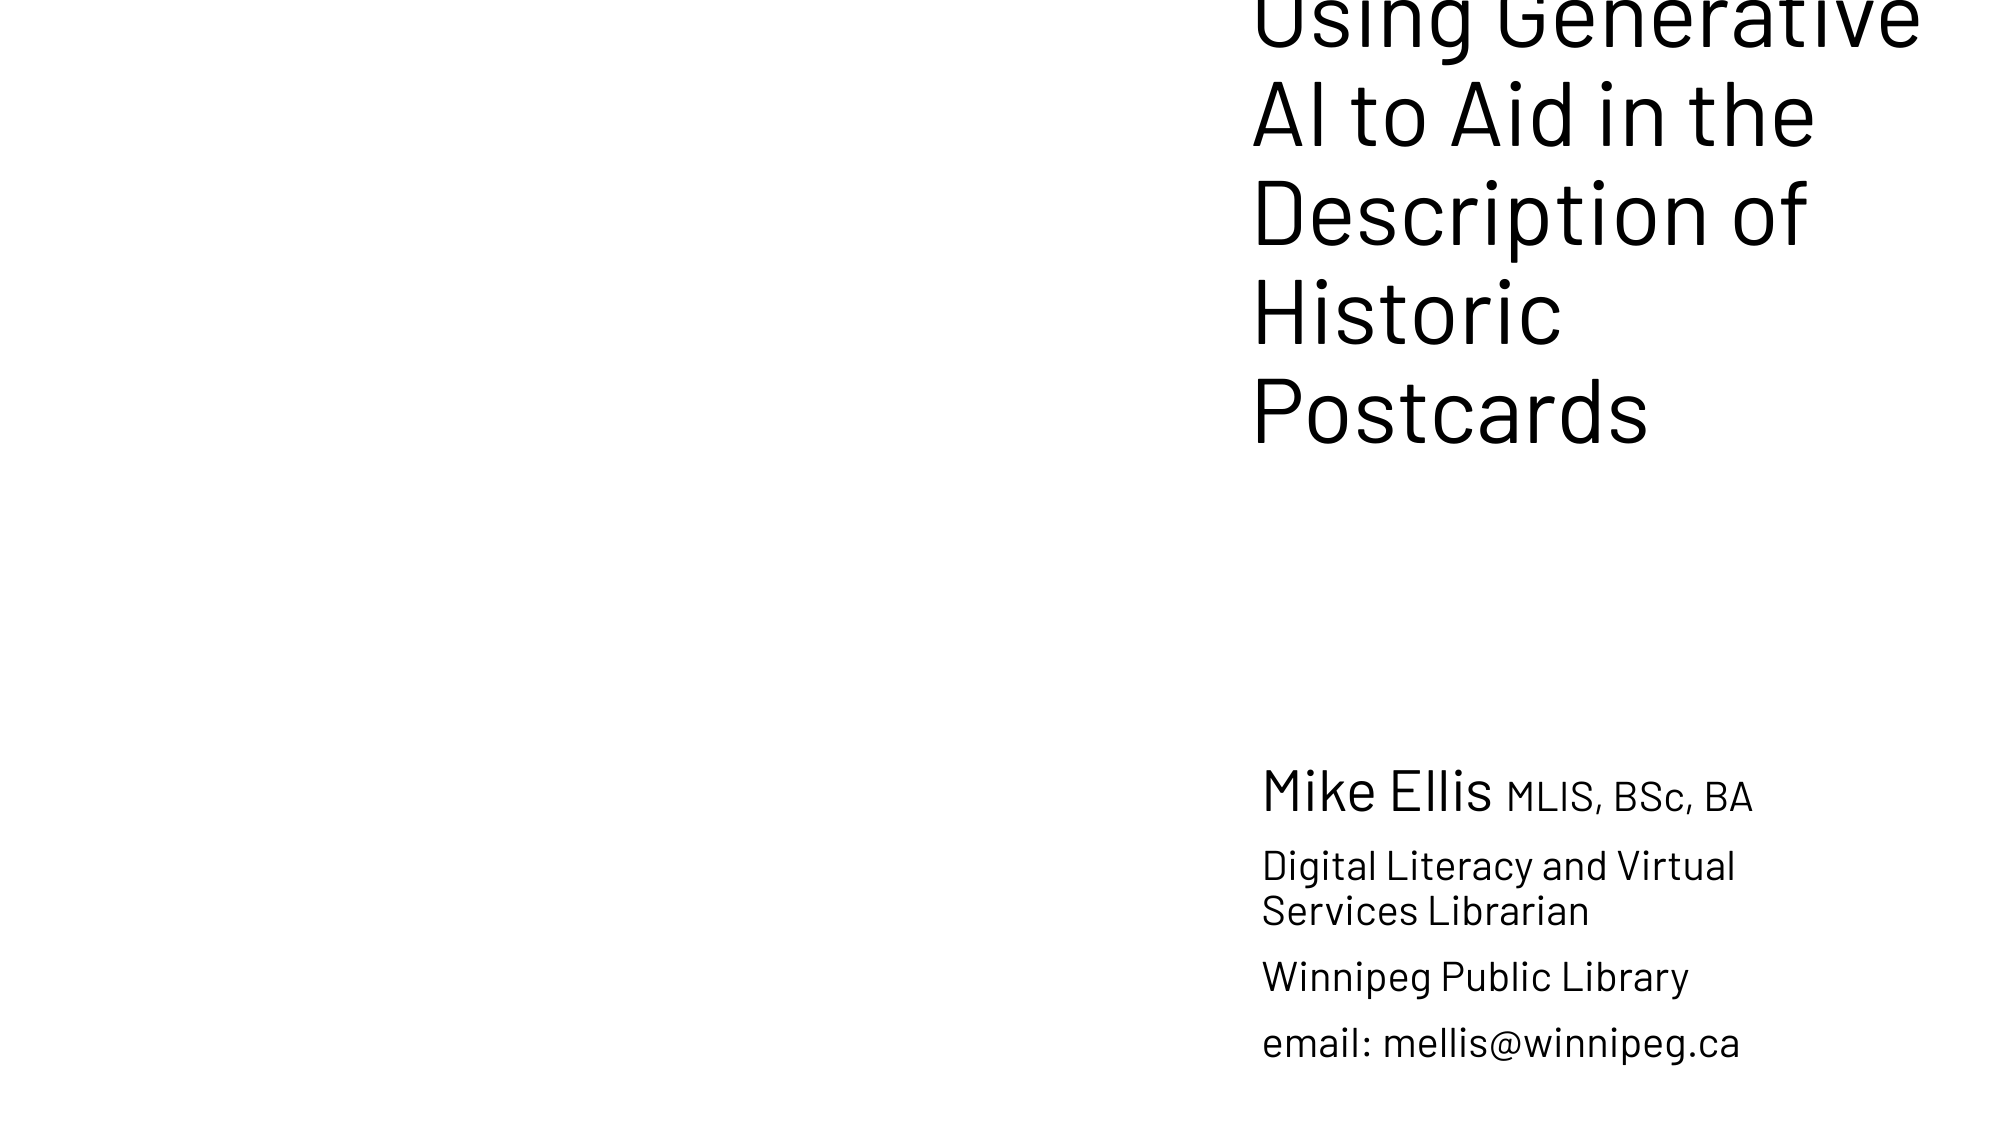

# Using Generative AI to Aid in the Description of Historic Postcards

Mike Ellis MLIS, BSc, BA
Digital Literacy and Virtual Services Librarian
Winnipeg Public Library
email: mellis@winnipeg.ca